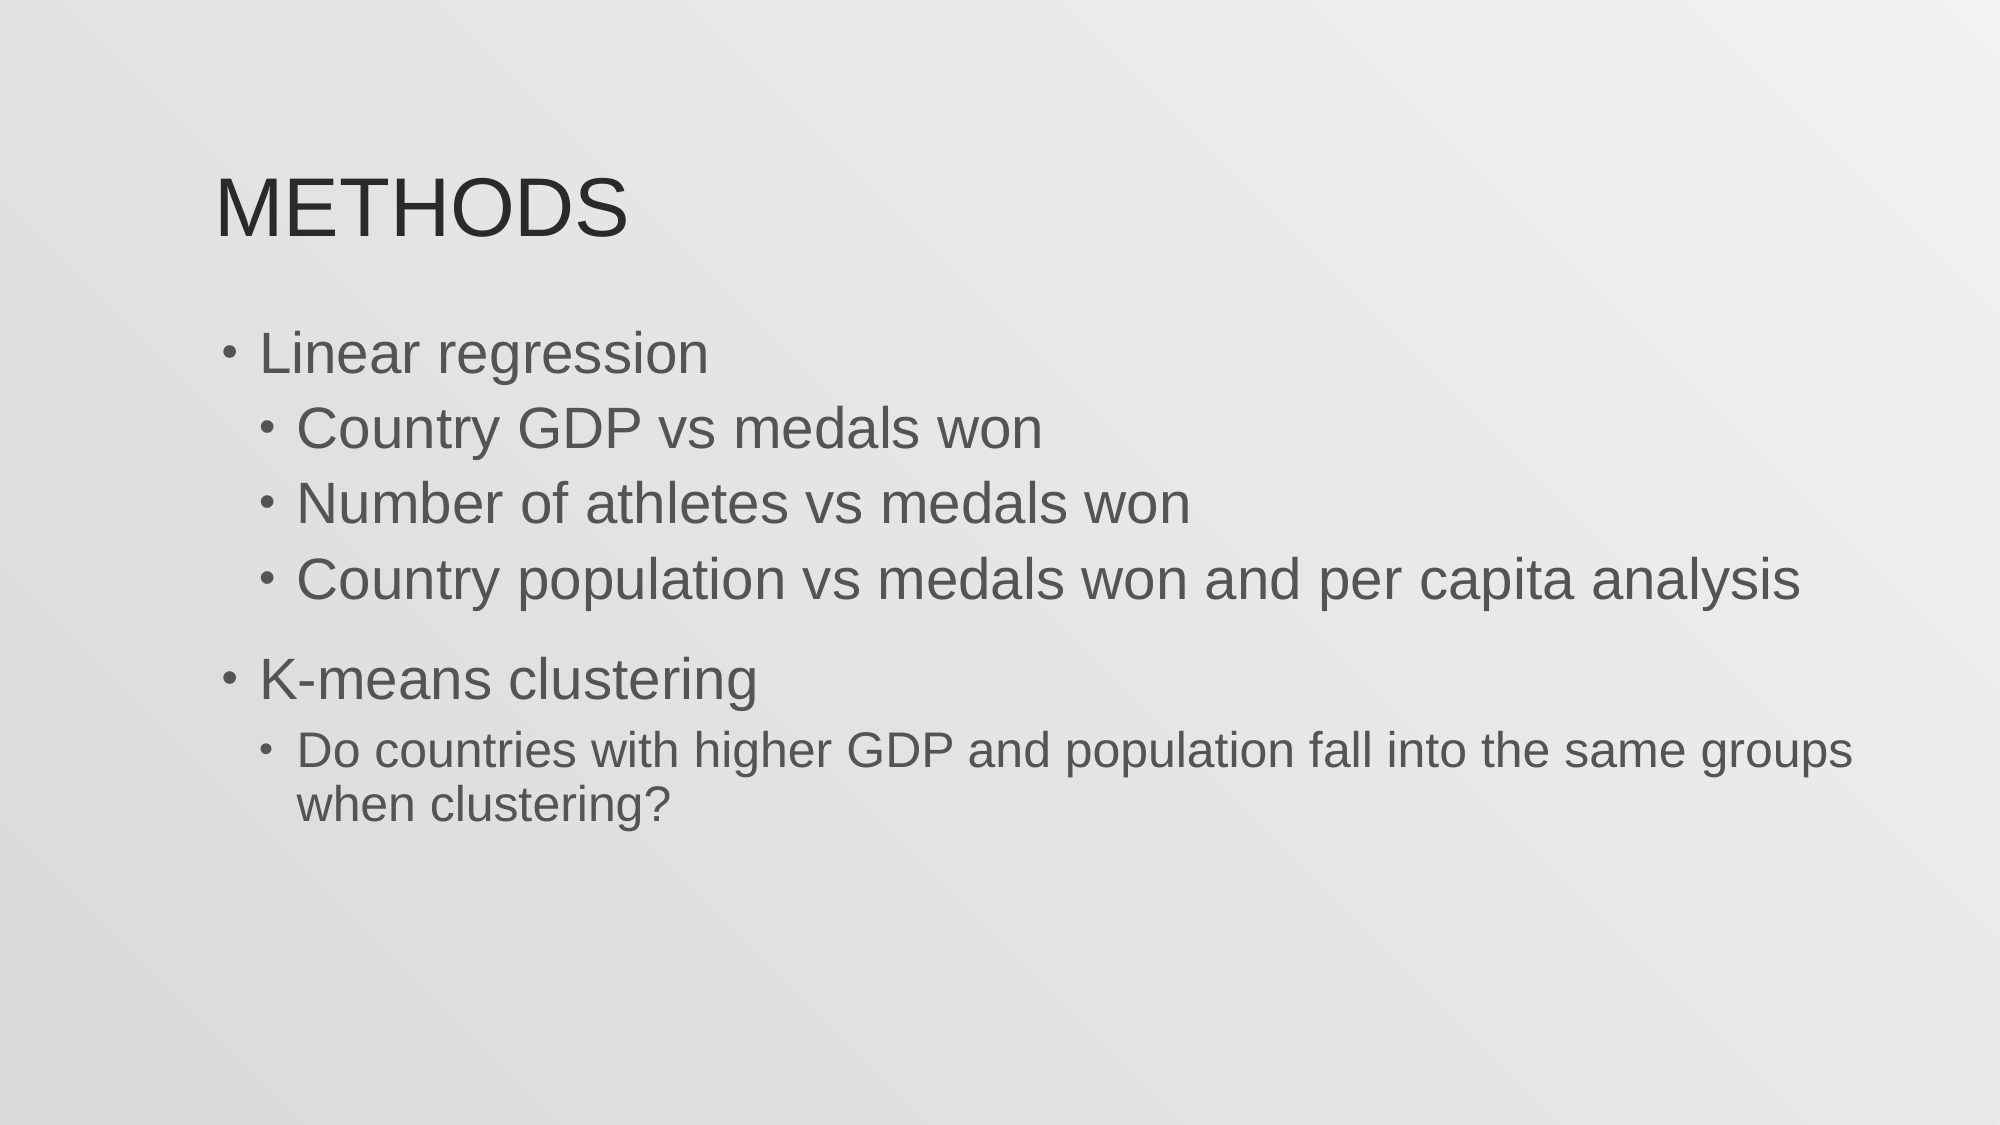

# Methods
Linear regression
Country GDP vs medals won
Number of athletes vs medals won
Country population vs medals won and per capita analysis
K-means clustering
Do countries with higher GDP and population fall into the same groups when clustering?